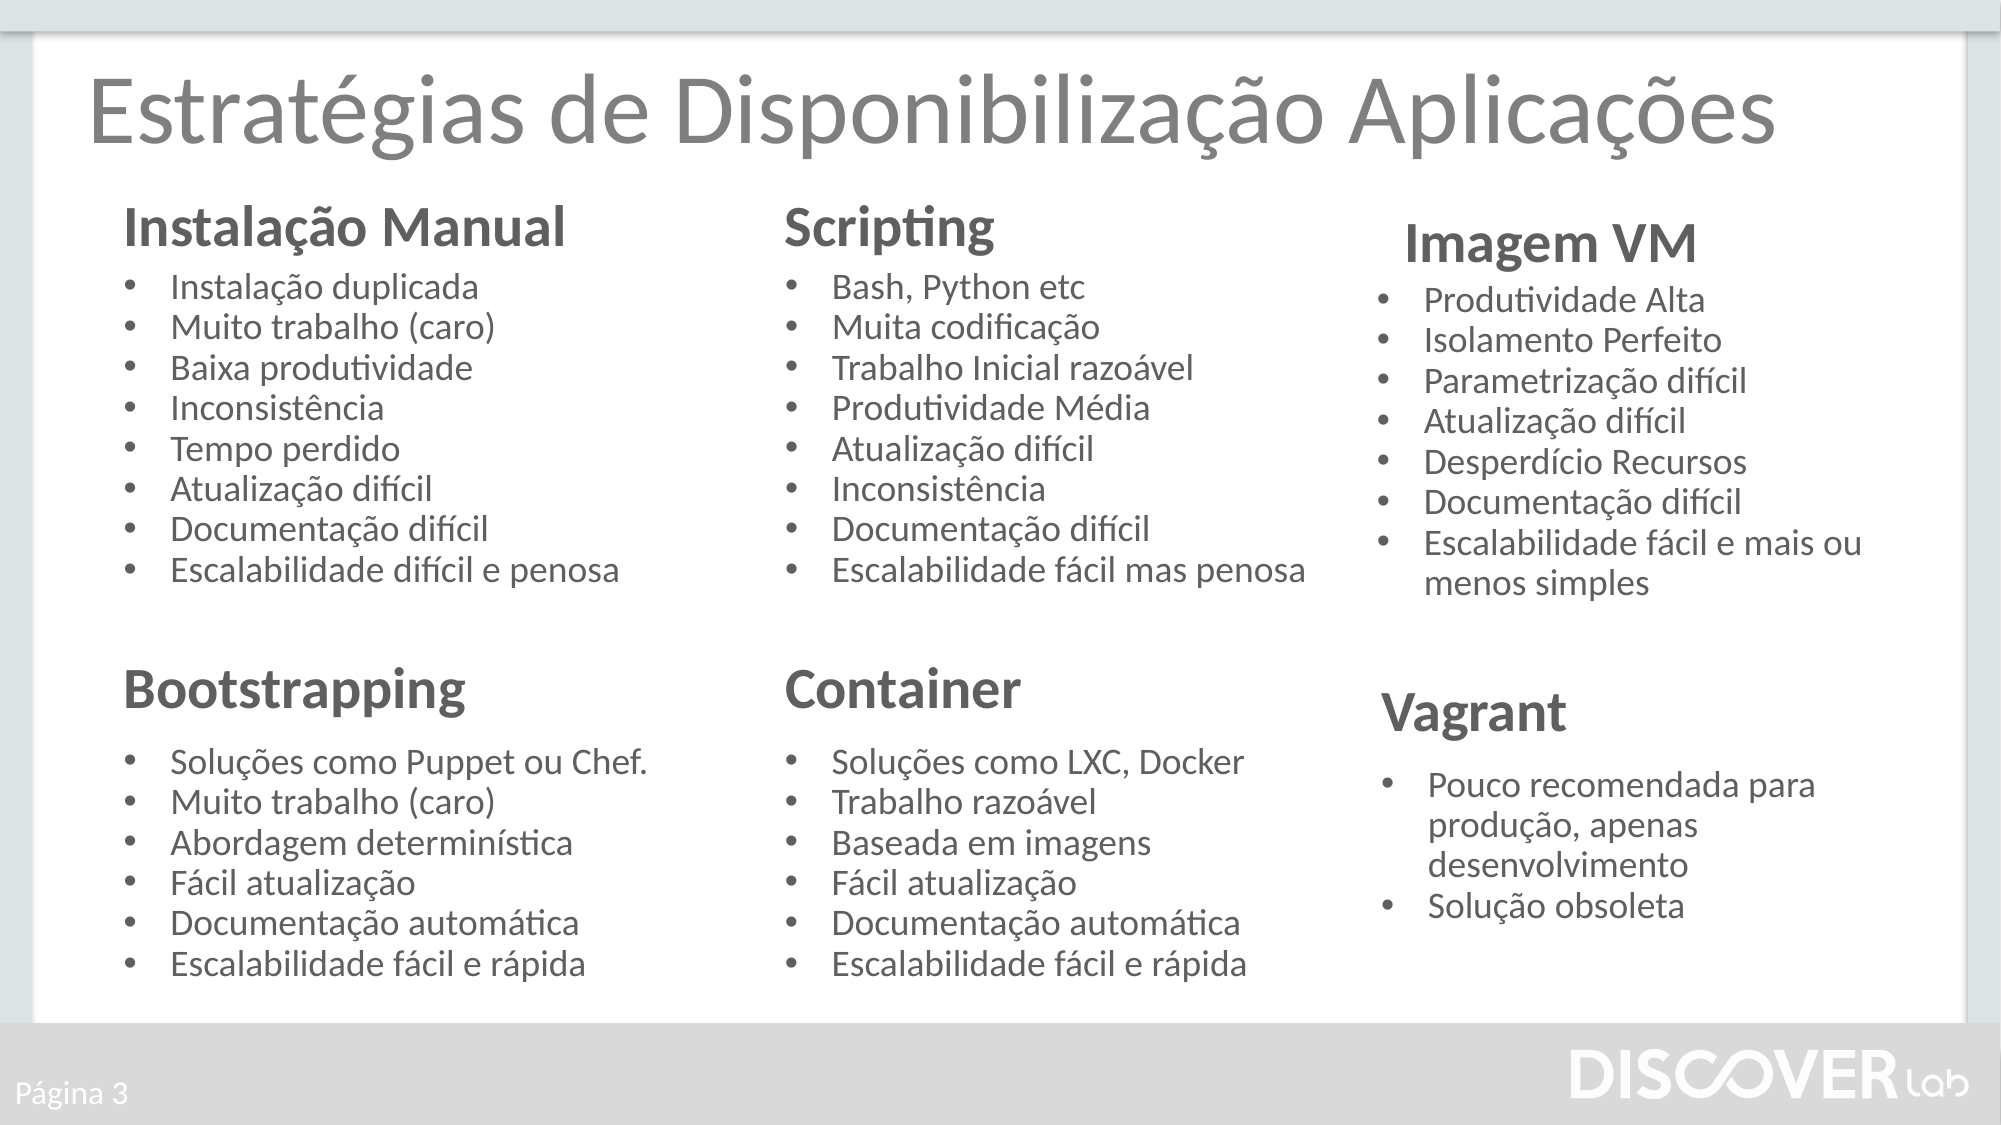

# Estratégias de Disponibilização Aplicações
Instalação Manual
Scripting
Imagem VM
Instalação duplicada
Muito trabalho (caro)
Baixa produtividade
Inconsistência
Tempo perdido
Atualização difícil
Documentação difícil
Escalabilidade difícil e penosa

Bash, Python etc
Muita codificação
Trabalho Inicial razoável
Produtividade Média
Atualização difícil
Inconsistência
Documentação difícil
Escalabilidade fácil mas penosa

Produtividade Alta
Isolamento Perfeito
Parametrização difícil
Atualização difícil
Desperdício Recursos
Documentação difícil
Escalabilidade fácil e mais ou menos simples

Bootstrapping
Container
Vagrant
Soluções como Puppet ou Chef.
Muito trabalho (caro)
Abordagem determinística
Fácil atualização
Documentação automática
Escalabilidade fácil e rápida
Soluções como LXC, Docker
Trabalho razoável
Baseada em imagens
Fácil atualização
Documentação automática
Escalabilidade fácil e rápida
Pouco recomendada para produção, apenas desenvolvimento
Solução obsoleta